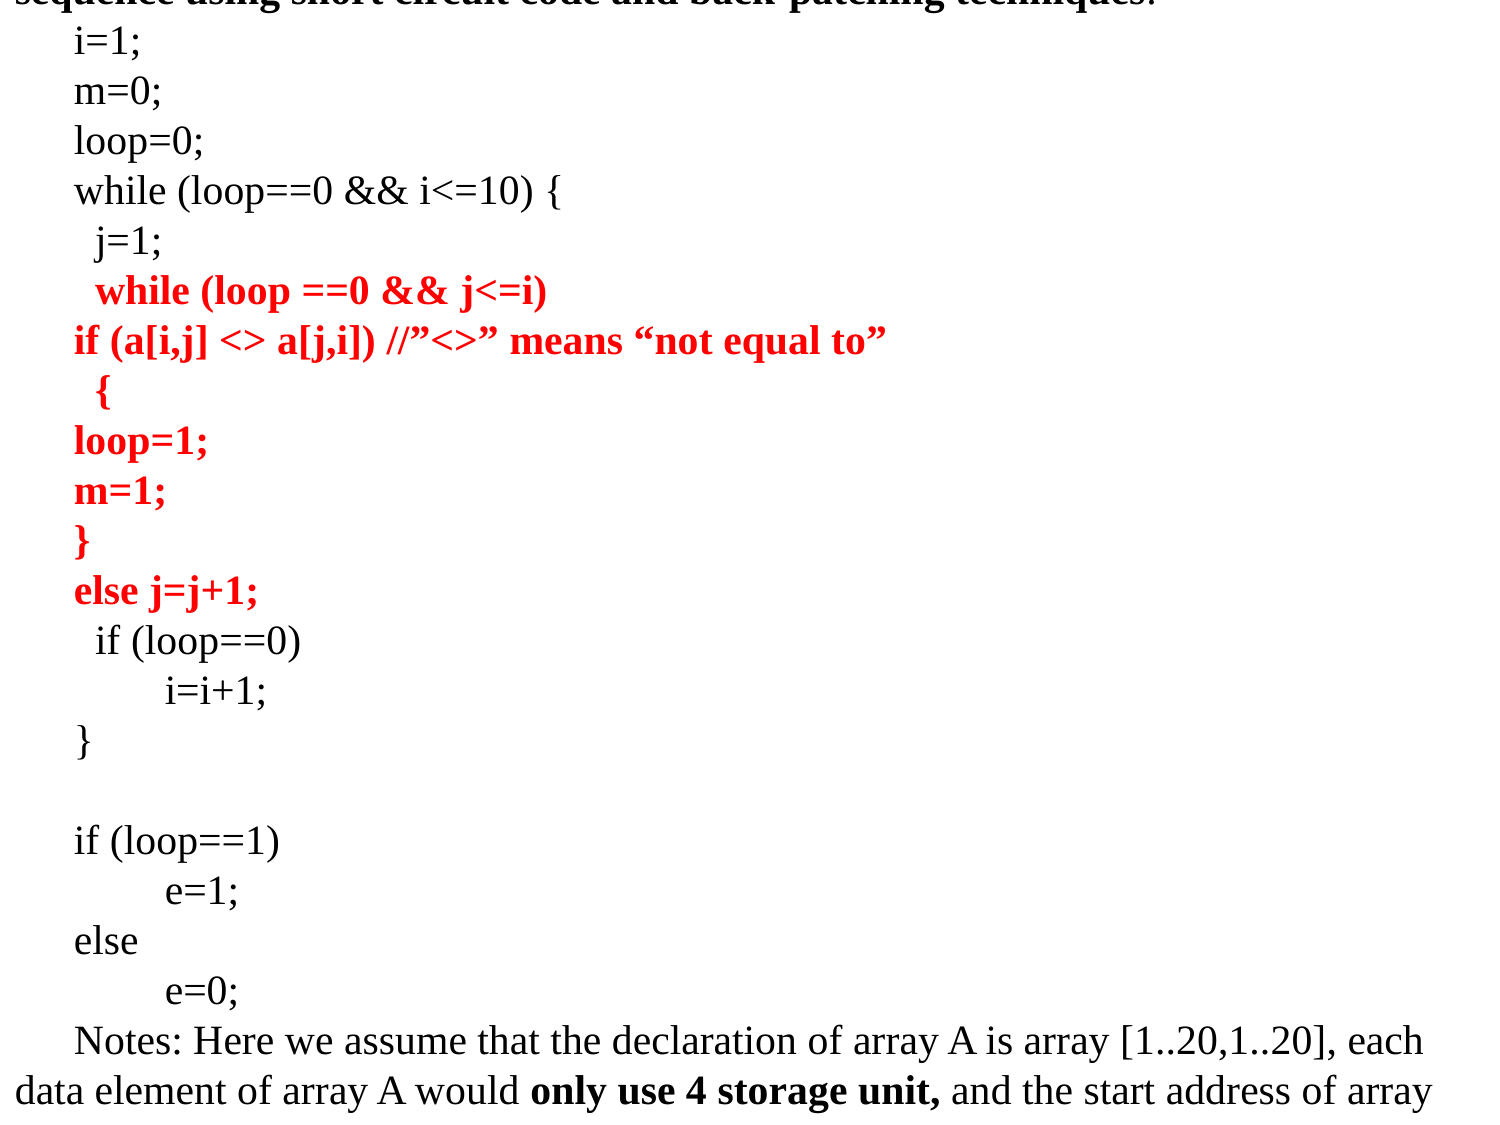

Please translate the following program fragment into three address code (TAC) sequence using short circuit code and back-patching techniques.
i=1;
m=0;
loop=0;
while (loop==0 && i<=10) {
  j=1;
  while (loop ==0 && j<=i)
if (a[i,j] <> a[j,i]) //”<>” means “not equal to”
  {
loop=1;
m=1;
}
else j=j+1;
  if (loop==0)
 	i=i+1;
}

if (loop==1)
 	e=1;
else
	e=0;
Notes: Here we assume that the declaration of array A is array [1..20,1..20], each data element of array A would only use 4 storage unit, and the start address of array A’s storage area is addrA.